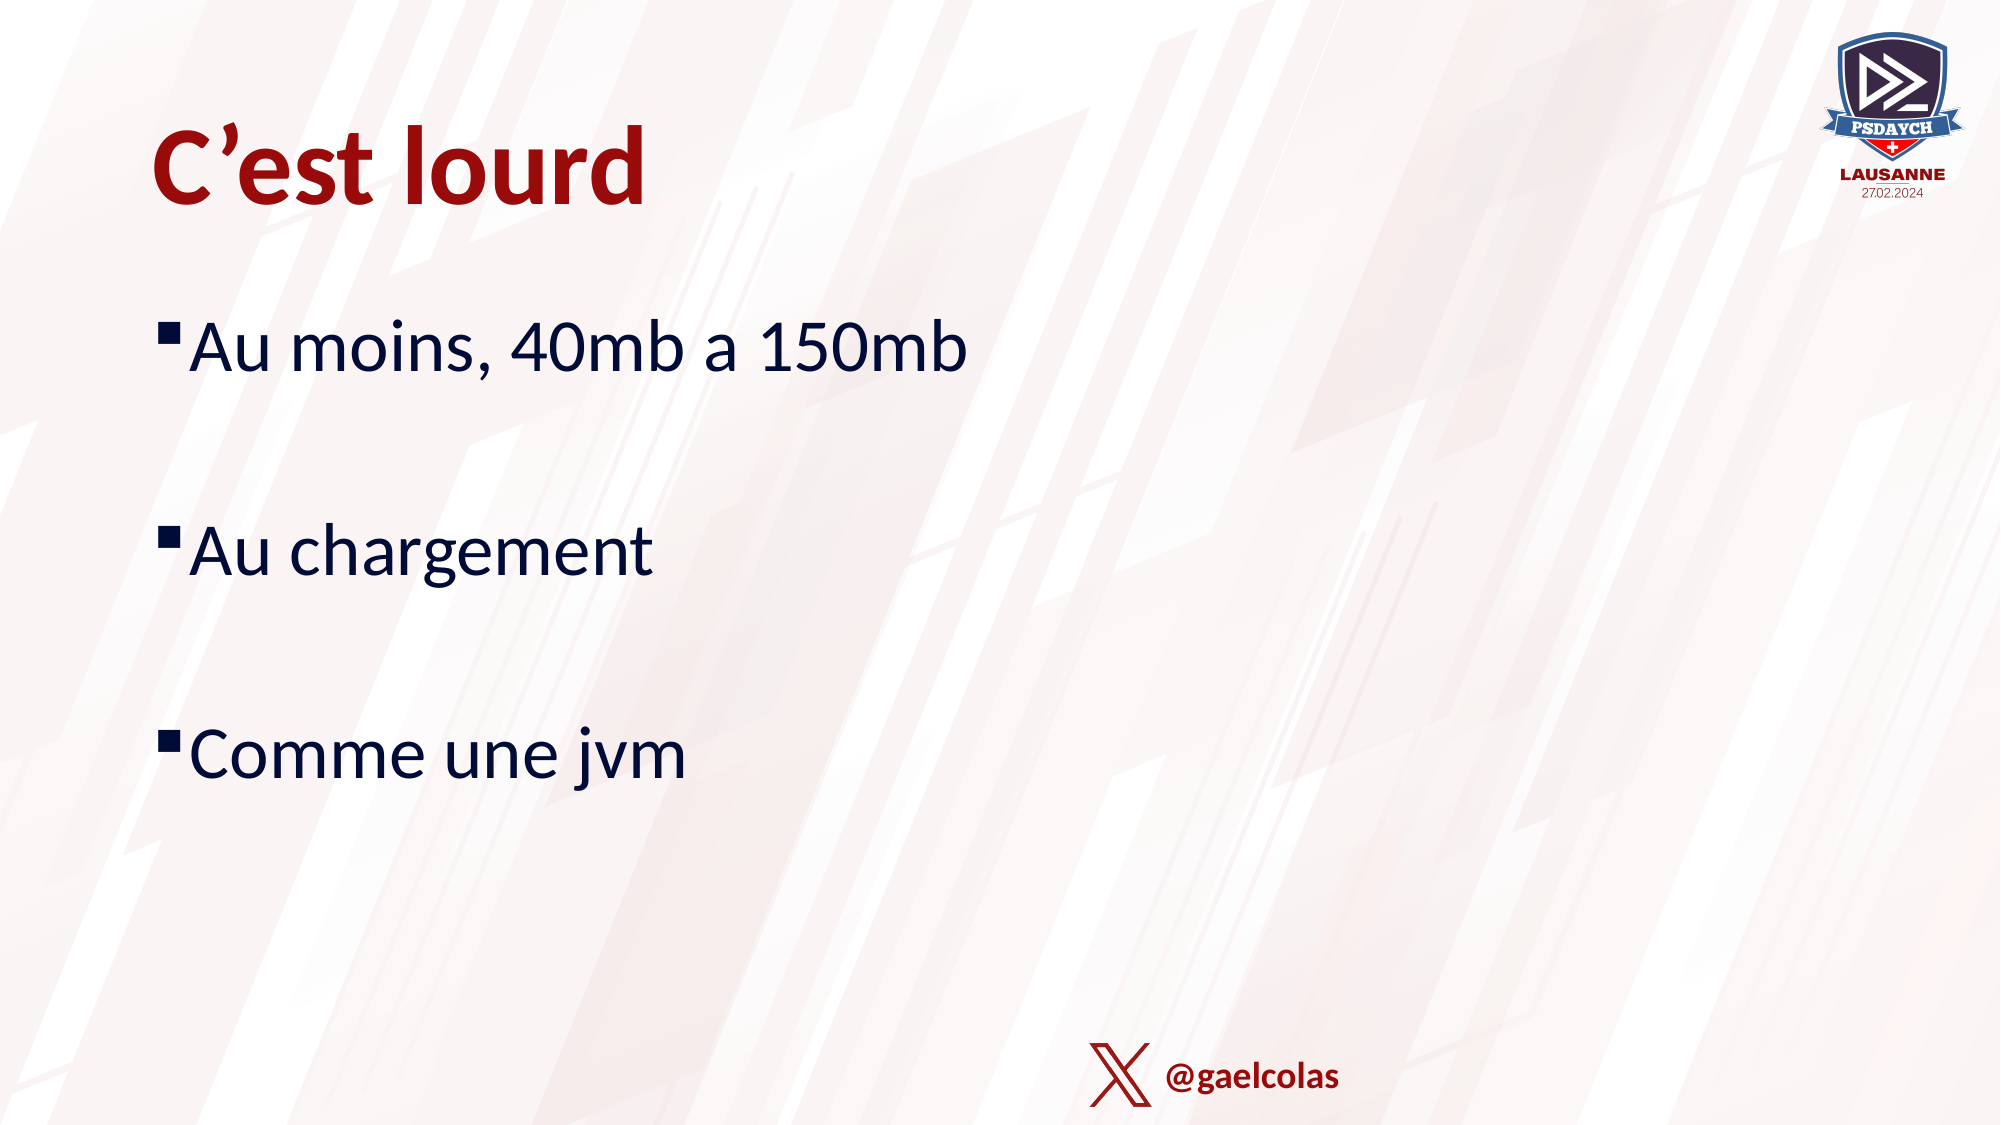

# C’est lourd
Au moins, 40mb a 150mb

Au chargement

Comme une jvm